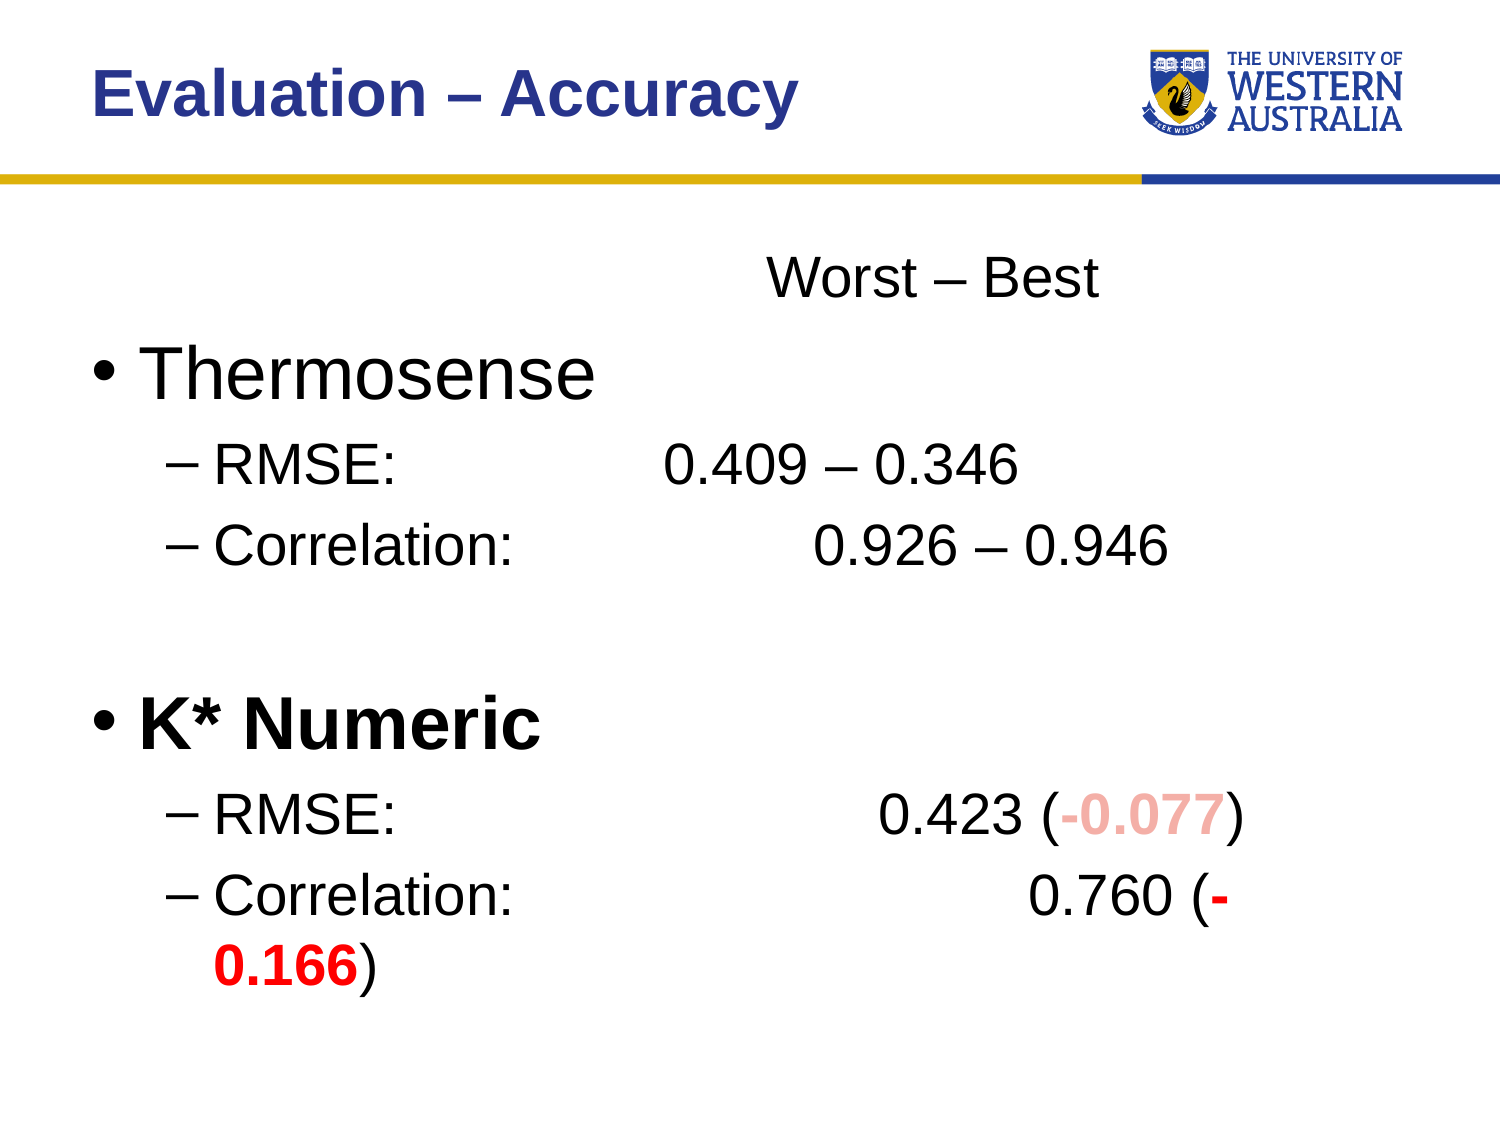

Evaluation – Accuracy
				Worst – Best
Thermosense
RMSE:		0.409 – 0.346
Correlation:		0.926 – 0.946

K* Numeric
RMSE:			    0.423 (-0.077)
Correlation:			    0.760 (-0.166)